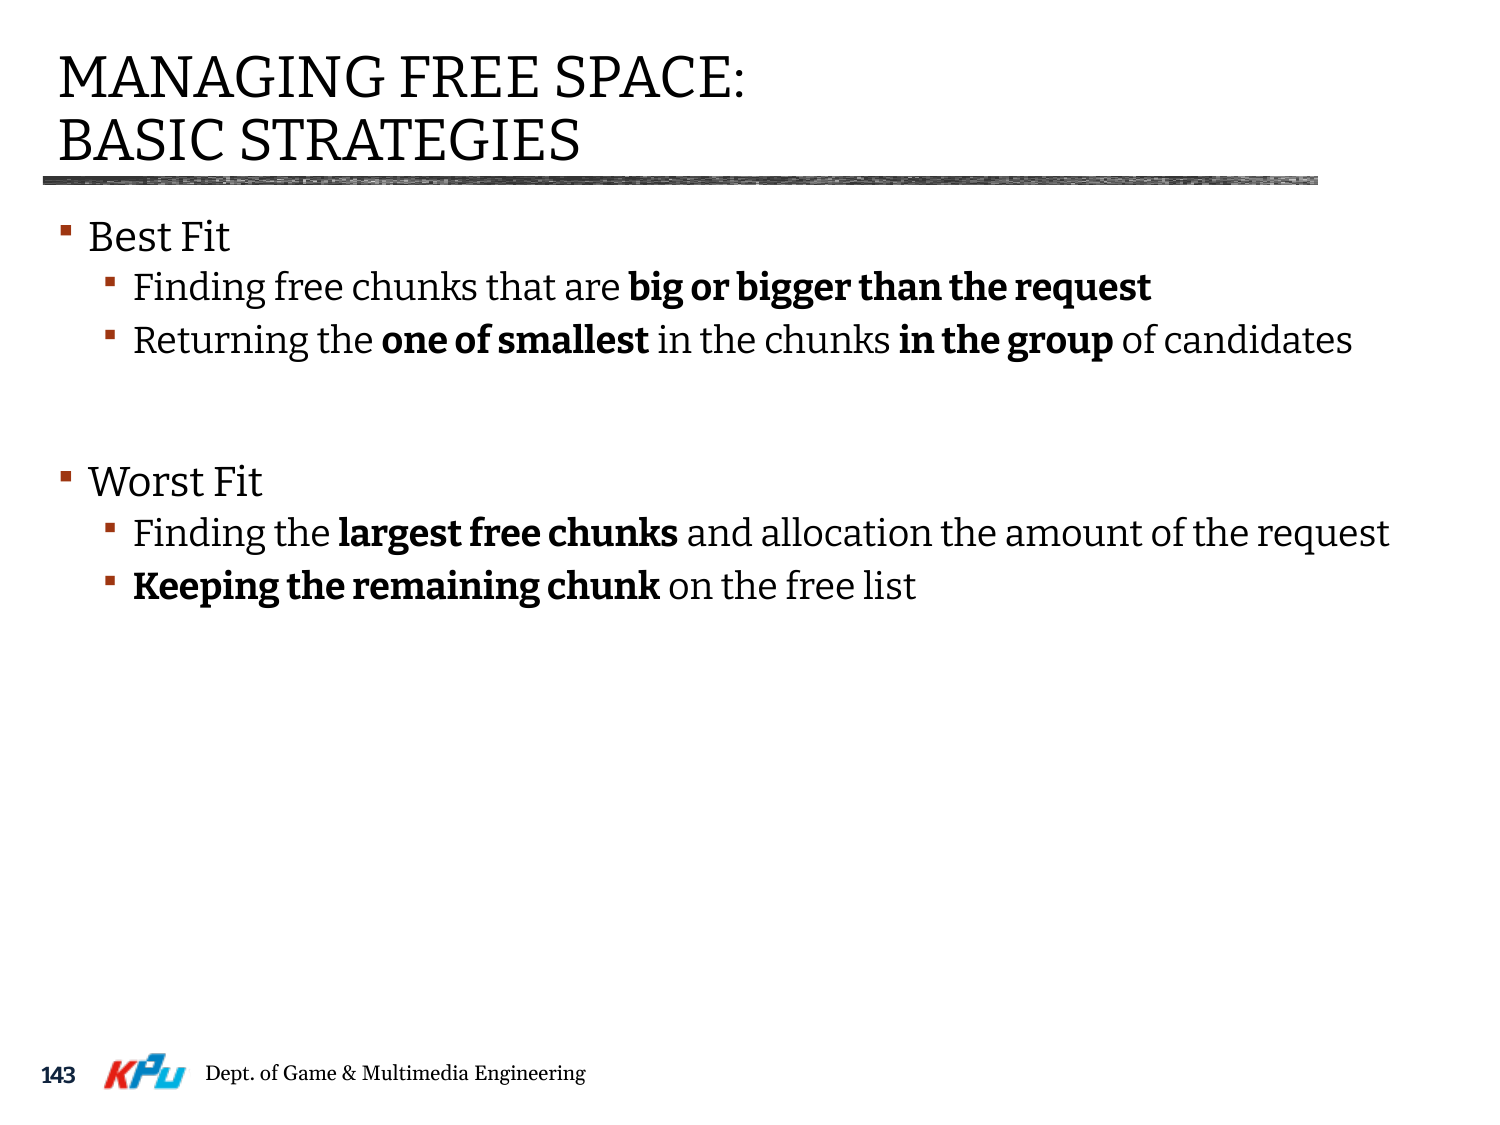

# Managing Free Space: Basic Strategies
Best Fit
Finding free chunks that are big or bigger than the request
Returning the one of smallest in the chunks in the group of candidates

Worst Fit
Finding the largest free chunks and allocation the amount of the request
Keeping the remaining chunk on the free list
Dept. of Game & Multimedia Engineering
143